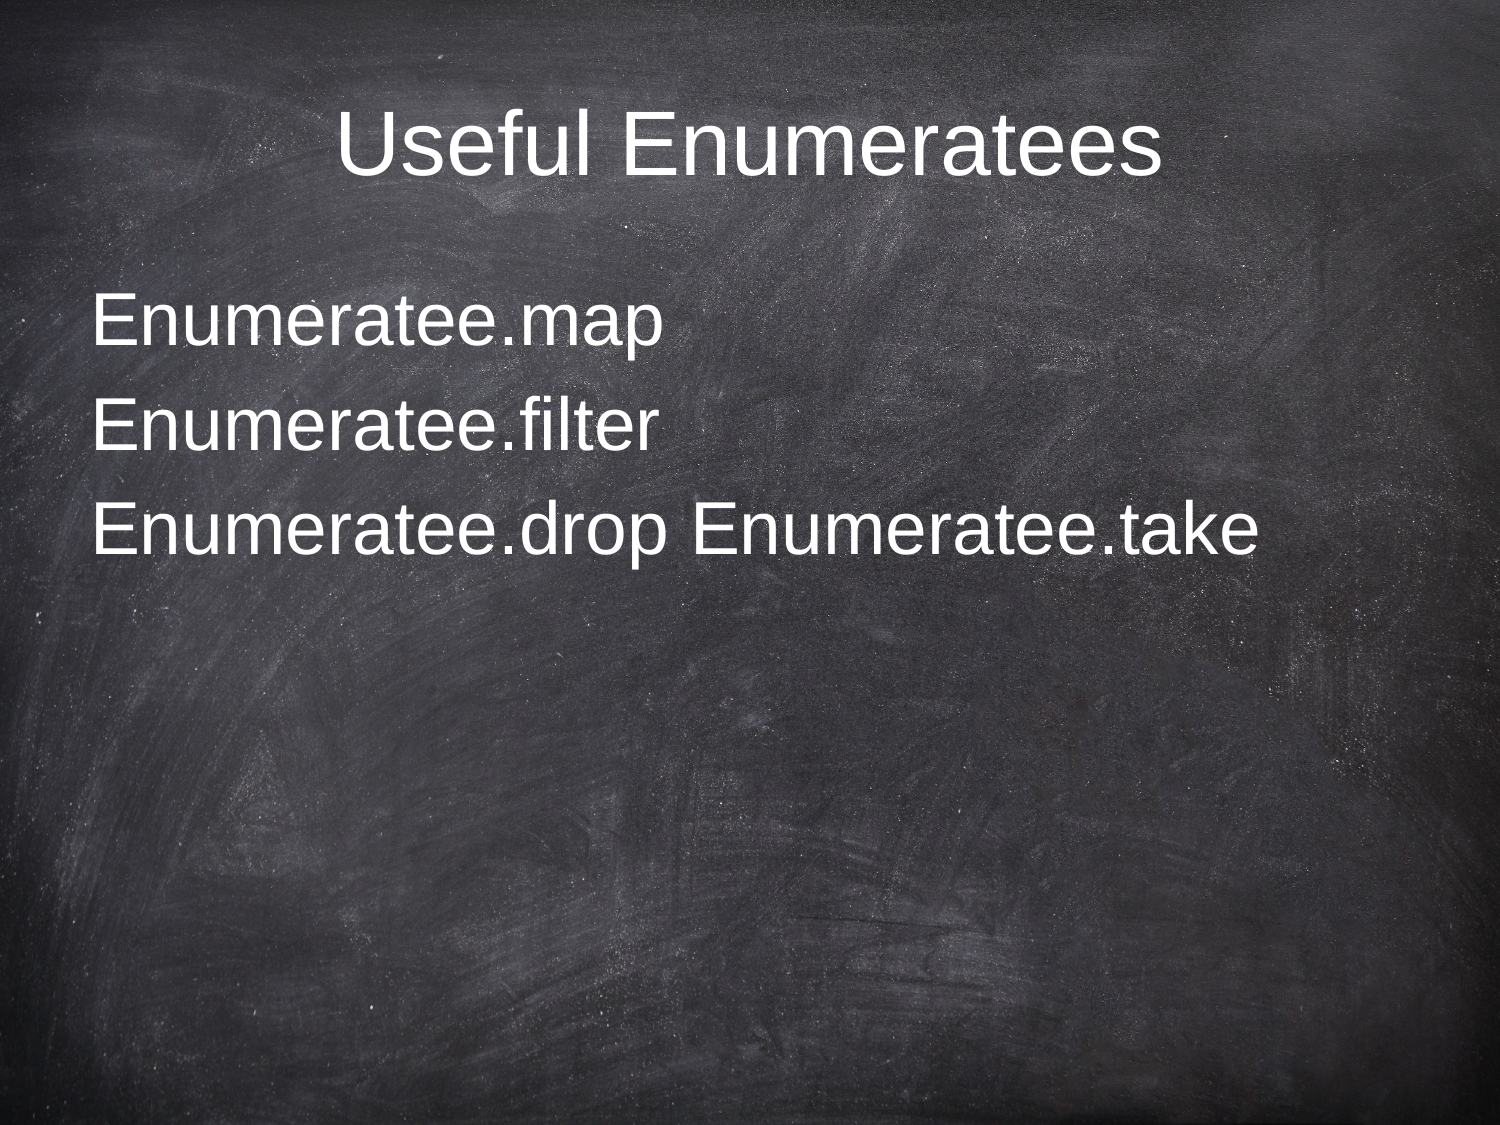

# Useful Enumeratees
Enumeratee.map
Enumeratee.filter
Enumeratee.drop Enumeratee.take